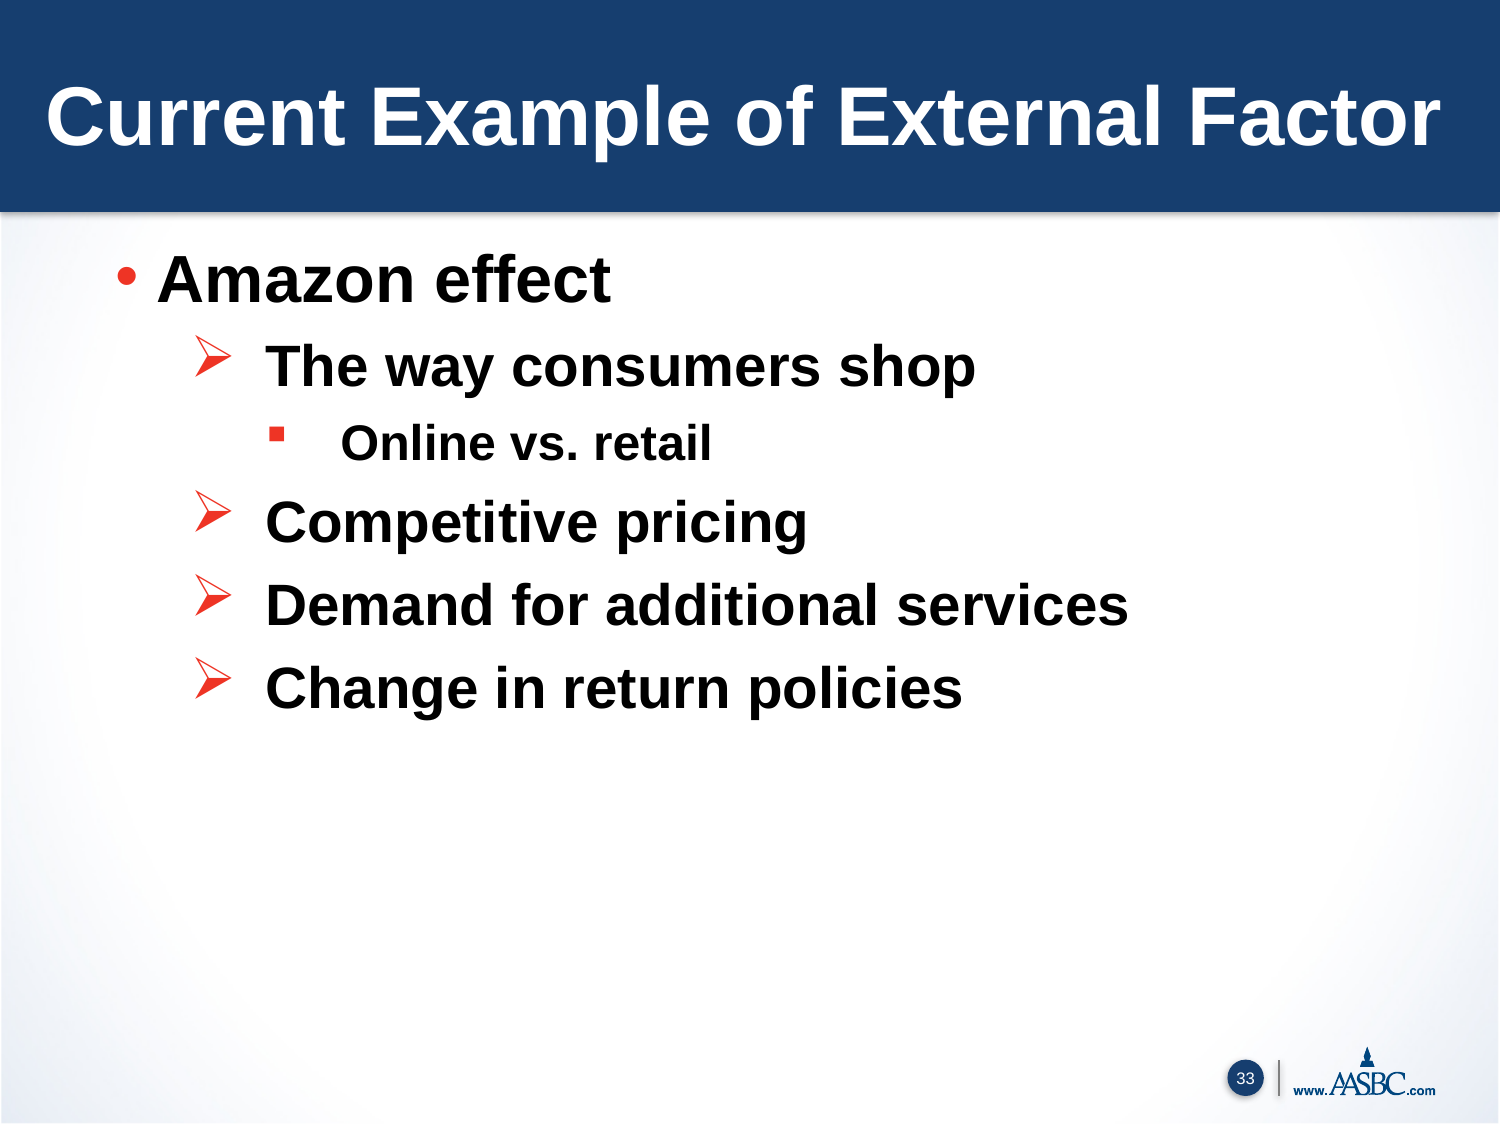

Current Example of External Factor

Amazon effect
The way consumers shop
Online vs. retail
Competitive pricing
Demand for additional services
Change in return policies